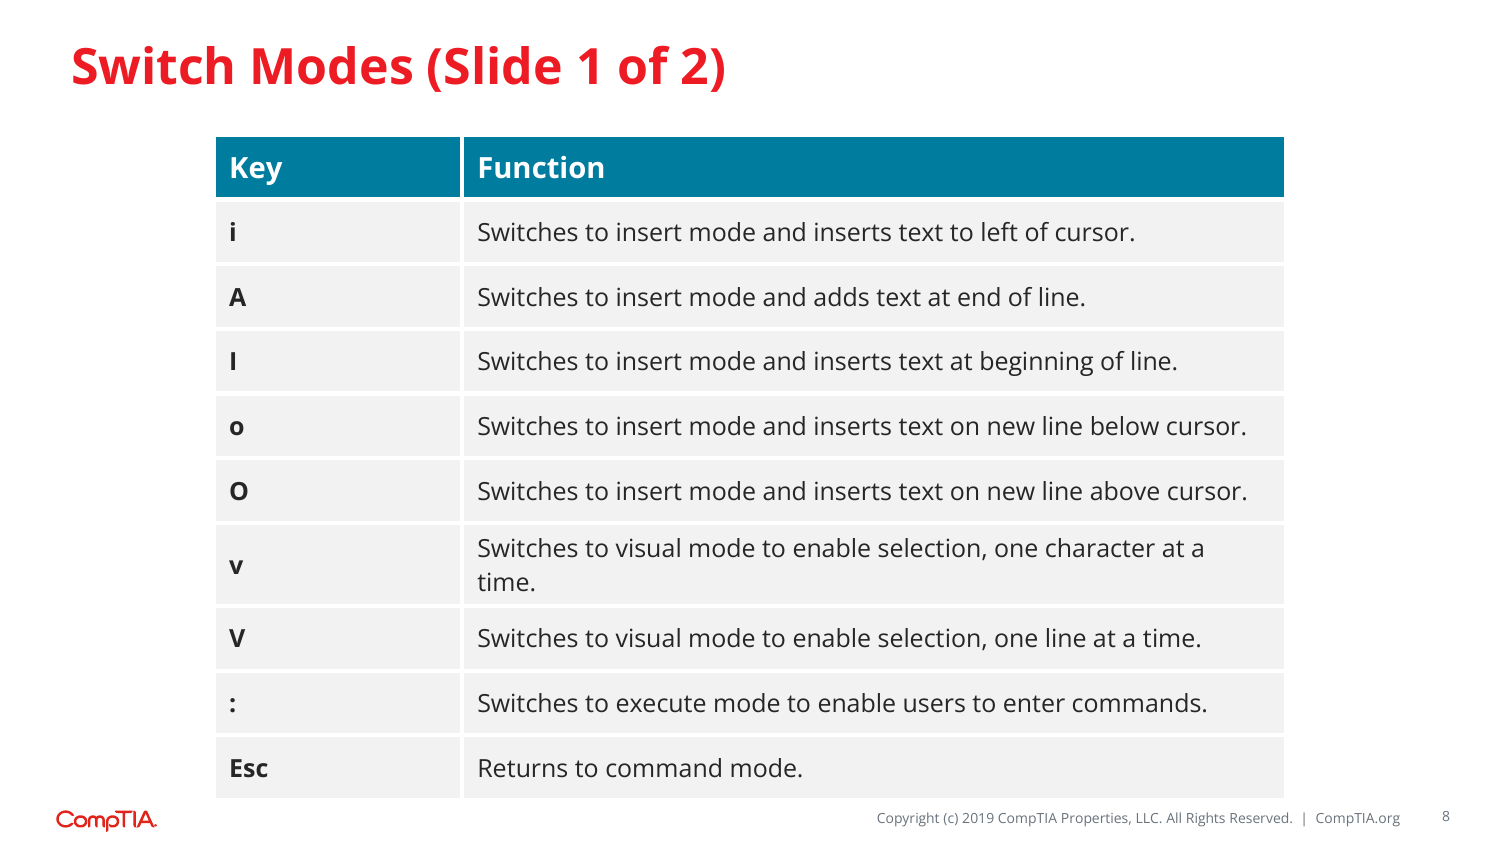

# Switch Modes (Slide 1 of 2)
| Key | Function |
| --- | --- |
| i | Switches to insert mode and inserts text to left of cursor. |
| A | Switches to insert mode and adds text at end of line. |
| I | Switches to insert mode and inserts text at beginning of line. |
| o | Switches to insert mode and inserts text on new line below cursor. |
| O | Switches to insert mode and inserts text on new line above cursor. |
| v | Switches to visual mode to enable selection, one character at a time. |
| V | Switches to visual mode to enable selection, one line at a time. |
| : | Switches to execute mode to enable users to enter commands. |
| Esc | Returns to command mode. |
8